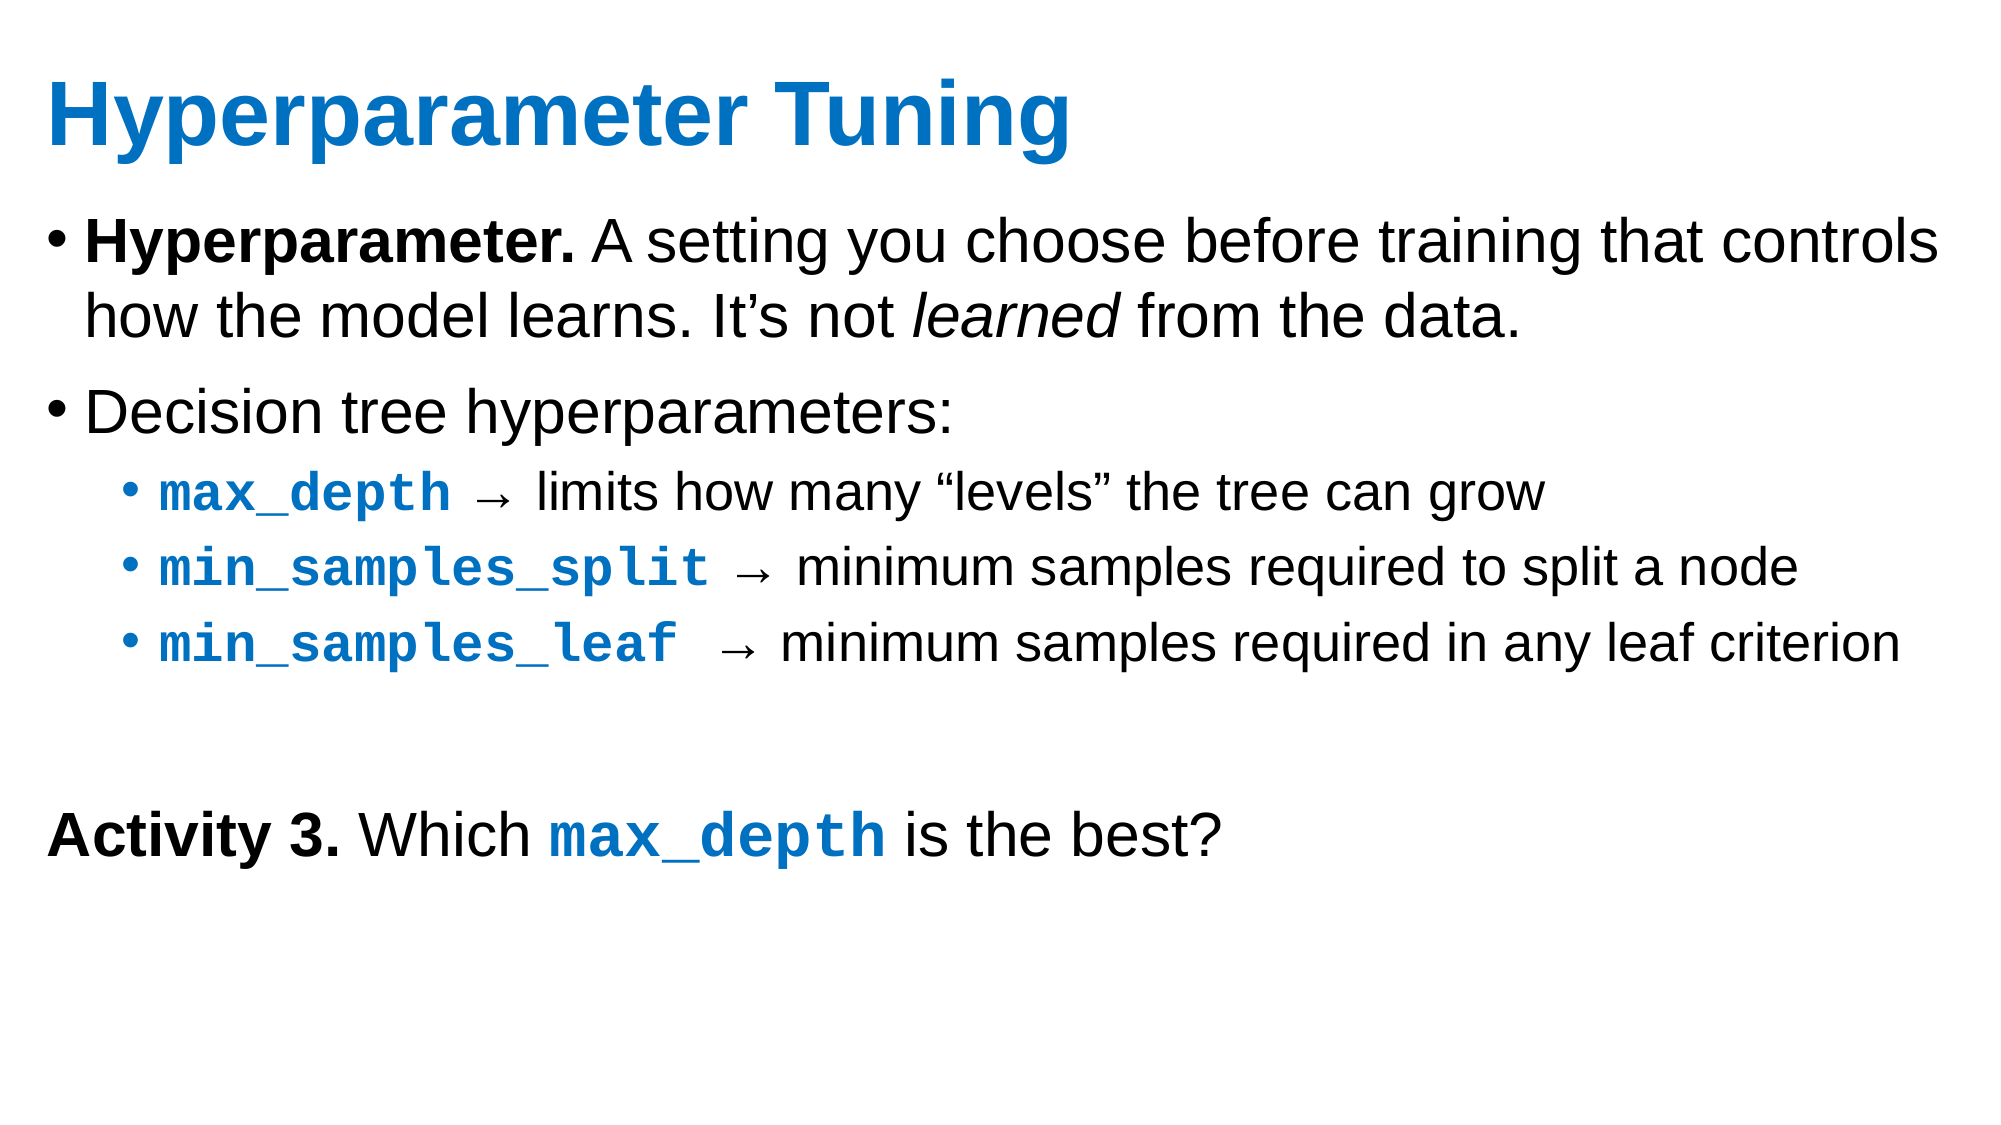

# Hyperparameter Tuning
Hyperparameter. A setting you choose before training that controls how the model learns. It’s not learned from the data.
Decision tree hyperparameters:
max_depth → limits how many “levels” the tree can grow
min_samples_split → minimum samples required to split a node
min_samples_leaf → minimum samples required in any leaf criterion
Activity 3. Which max_depth is the best?